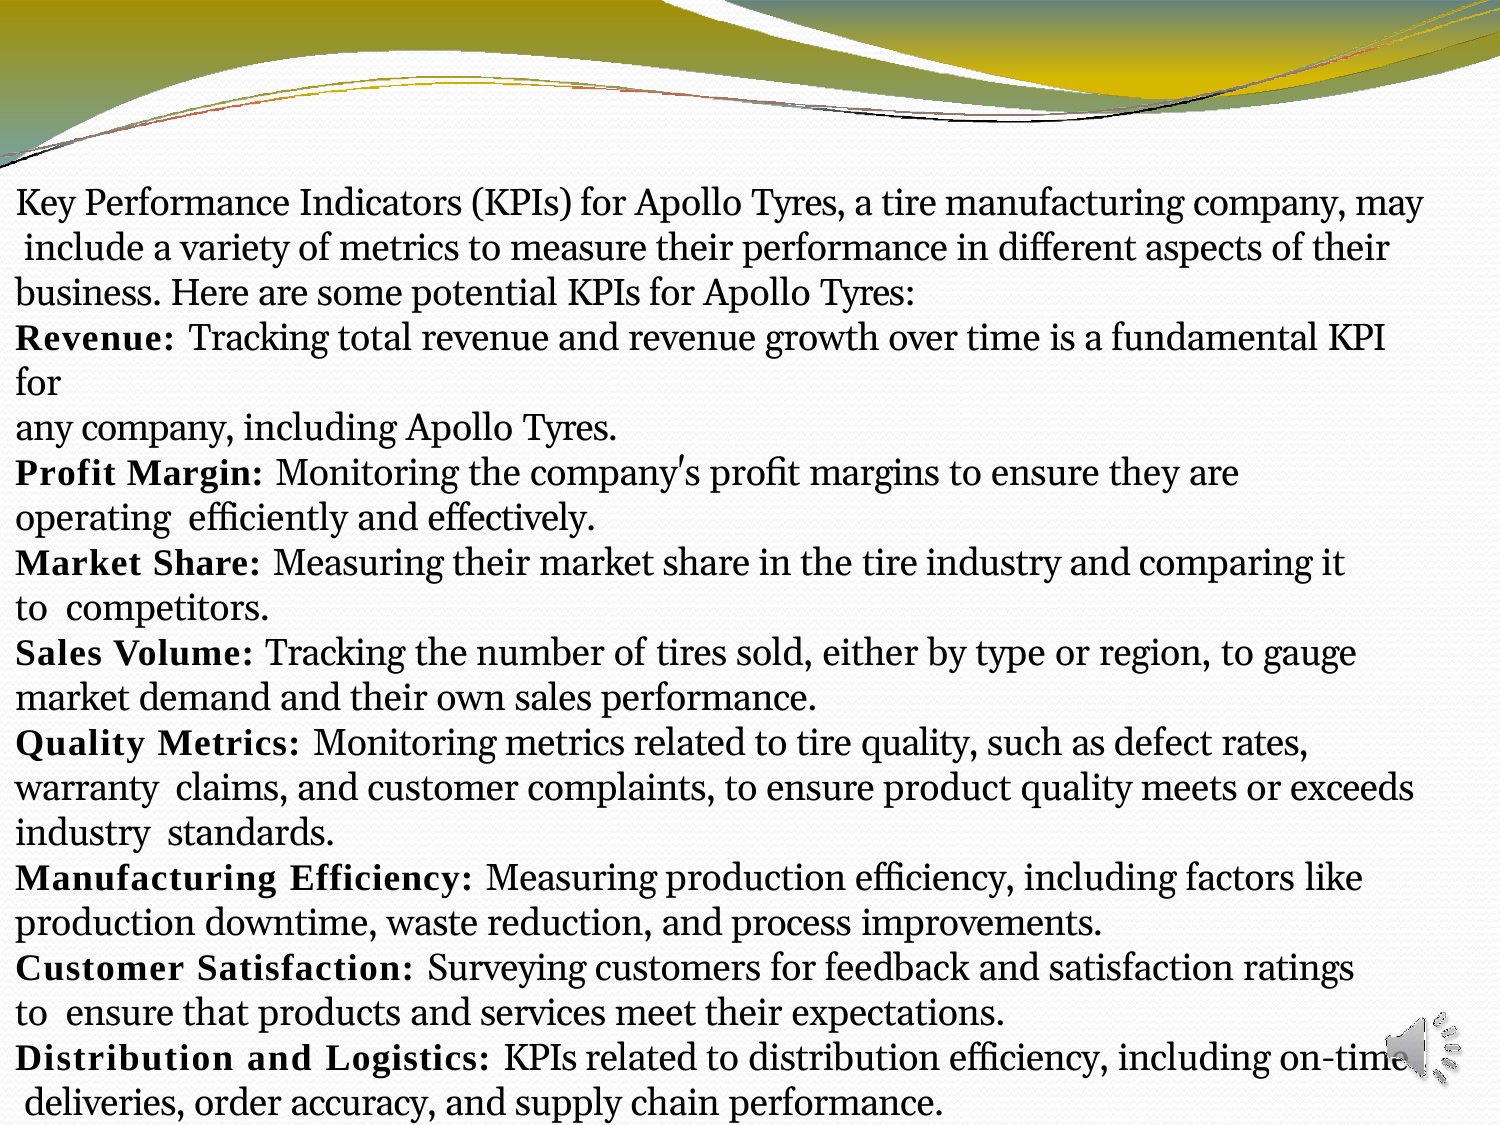

Key Performance Indicators (KPIs) for Apollo Tyres, a tire manufacturing company, may  include a variety of metrics to measure their performance in different aspects of their  business. Here are some potential KPIs for Apollo Tyres:
Revenue: Tracking total revenue and revenue growth over time is a fundamental KPI for
any company, including Apollo Tyres.
Profit Margin: Monitoring the company's profit margins to ensure they are operating  efficiently and effectively.
Market Share: Measuring their market share in the tire industry and comparing it to  competitors.
Sales Volume: Tracking the number of tires sold, either by type or region, to gauge
market demand and their own sales performance.
Quality Metrics: Monitoring metrics related to tire quality, such as defect rates, warranty  claims, and customer complaints, to ensure product quality meets or exceeds industry  standards.
Manufacturing Efficiency: Measuring production efficiency, including factors like
production downtime, waste reduction, and process improvements.
Customer Satisfaction: Surveying customers for feedback and satisfaction ratings to  ensure that products and services meet their expectations.
Distribution and Logistics: KPIs related to distribution efficiency, including on-time  deliveries, order accuracy, and supply chain performance.